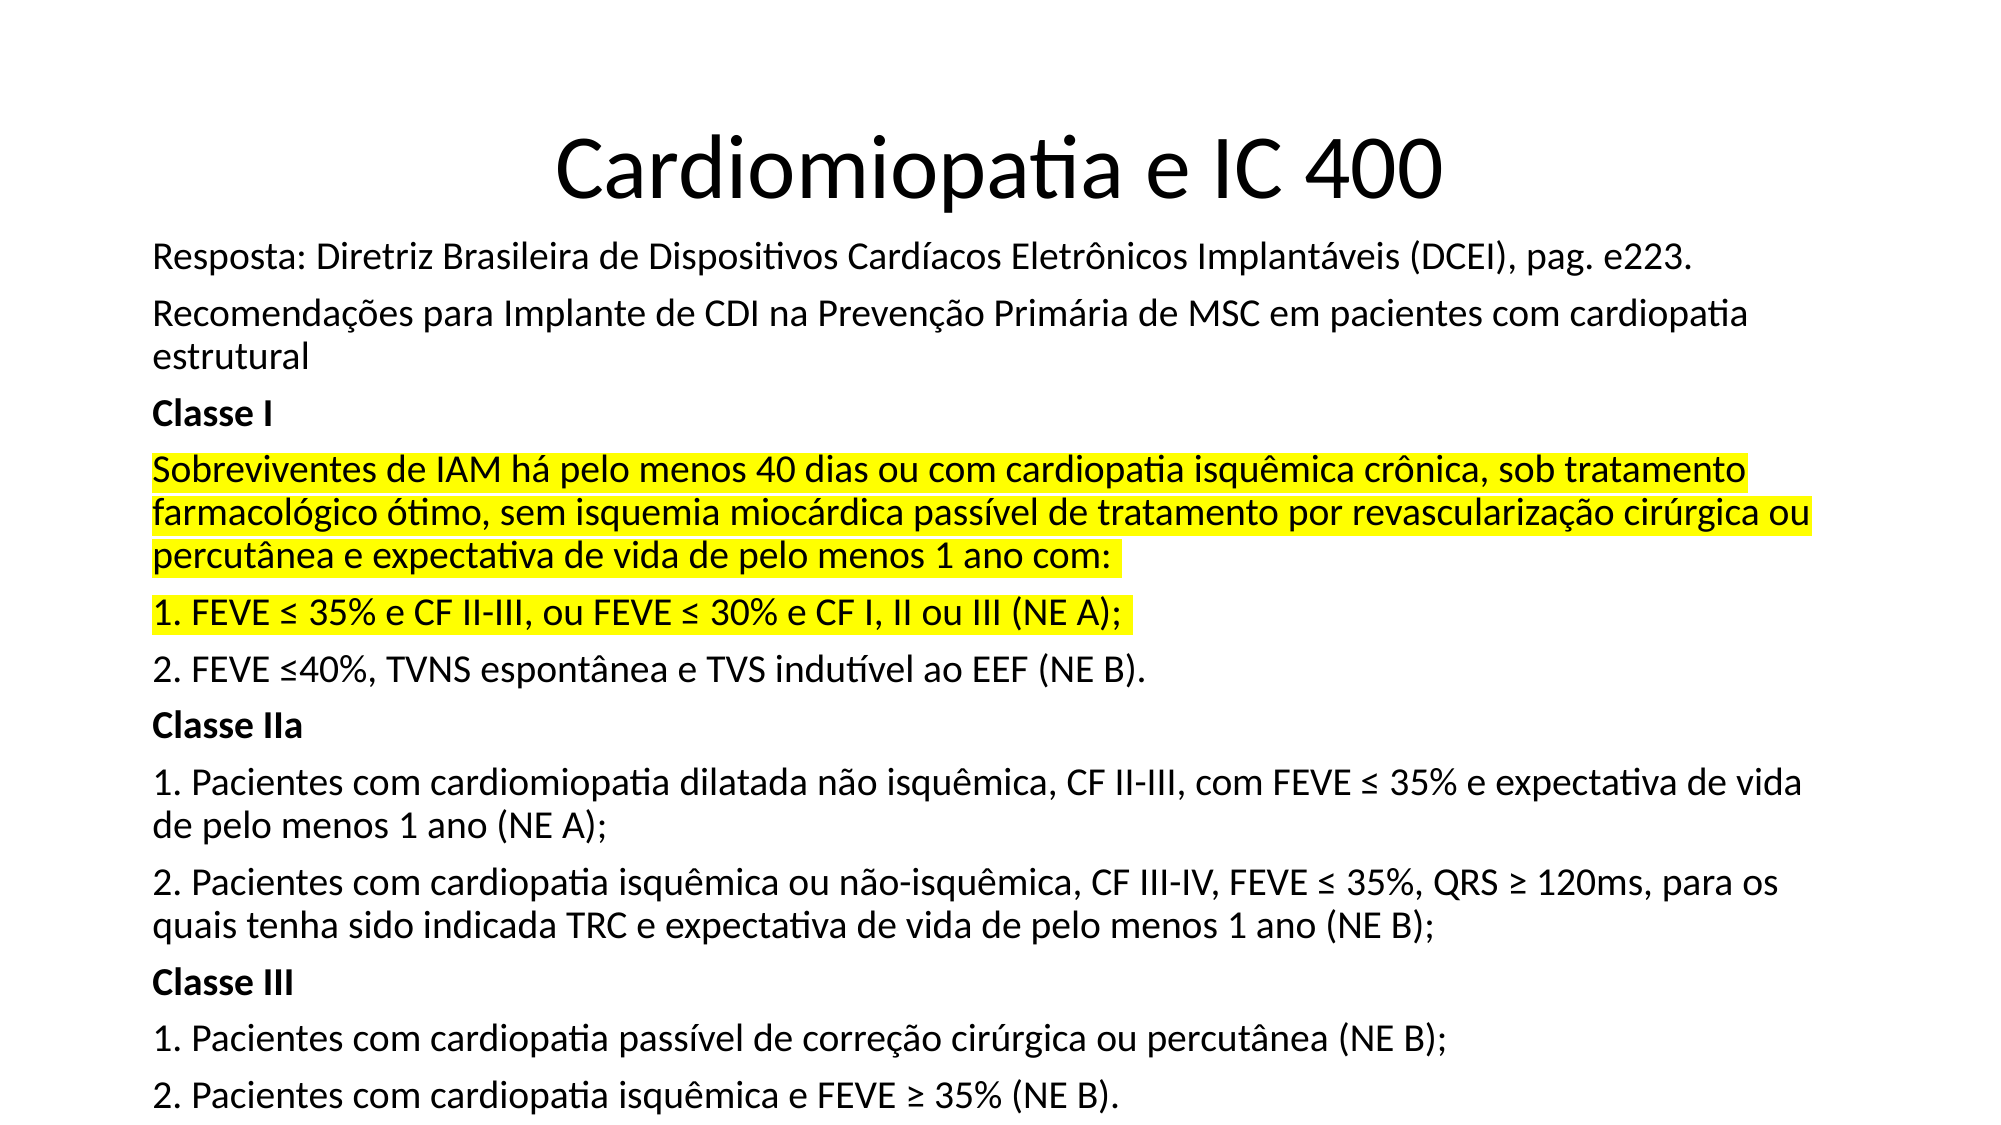

# Cardiomiopatia e IC 400
Resposta: Diretriz Brasileira de Dispositivos Cardíacos Eletrônicos Implantáveis (DCEI), pag. e223.
Recomendações para Implante de CDI na Prevenção Primária de MSC em pacientes com cardiopatia estrutural
Classe I
Sobreviventes de IAM há pelo menos 40 dias ou com cardiopatia isquêmica crônica, sob tratamento farmacológico ótimo, sem isquemia miocárdica passível de tratamento por revascularização cirúrgica ou percutânea e expectativa de vida de pelo menos 1 ano com:
1. FEVE ≤ 35% e CF II-III, ou FEVE ≤ 30% e CF I, II ou III (NE A);
2. FEVE ≤40%, TVNS espontânea e TVS indutível ao EEF (NE B).
Classe IIa
1. Pacientes com cardiomiopatia dilatada não isquêmica, CF II-III, com FEVE ≤ 35% e expectativa de vida de pelo menos 1 ano (NE A);
2. Pacientes com cardiopatia isquêmica ou não-isquêmica, CF III-IV, FEVE ≤ 35%, QRS ≥ 120ms, para os quais tenha sido indicada TRC e expectativa de vida de pelo menos 1 ano (NE B);
Classe III
1. Pacientes com cardiopatia passível de correção cirúrgica ou percutânea (NE B);
2. Pacientes com cardiopatia isquêmica e FEVE ≥ 35% (NE B).